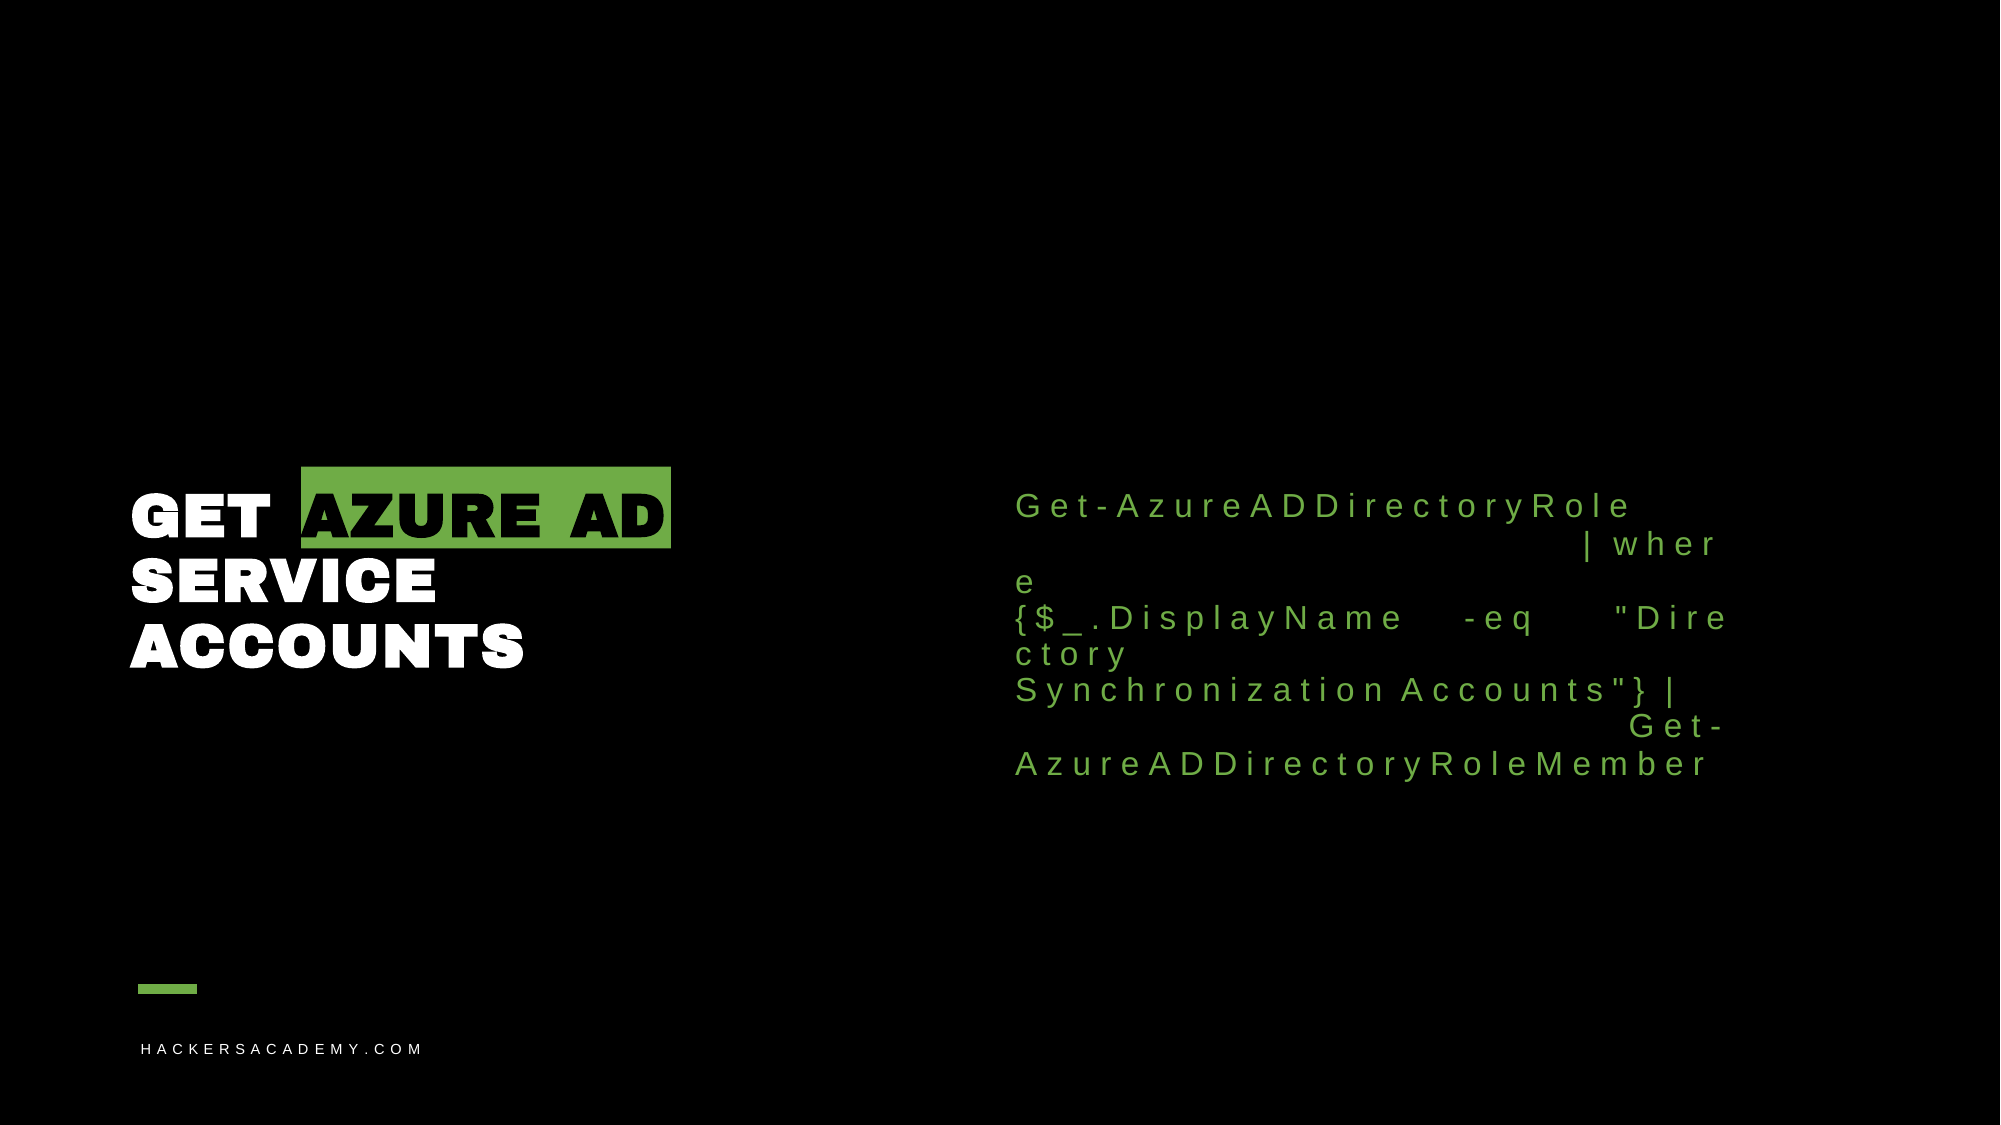

AZURE AD
# GET
G e t - A z u r e A D D i r e c t o r y R o l e	|	w h e r e
{ $ _ . D i s p l a y N a m e	- e q	" D i r e c t o r y
S y n c h r o n i z a t i o n A c c o u n t s " }  |	G e t -
A z u r e A D D i r e c t o r y R o l e M e m b e r
SERVICE
ACCOUNTS

H A C K E R S A C A D E M Y . C O M